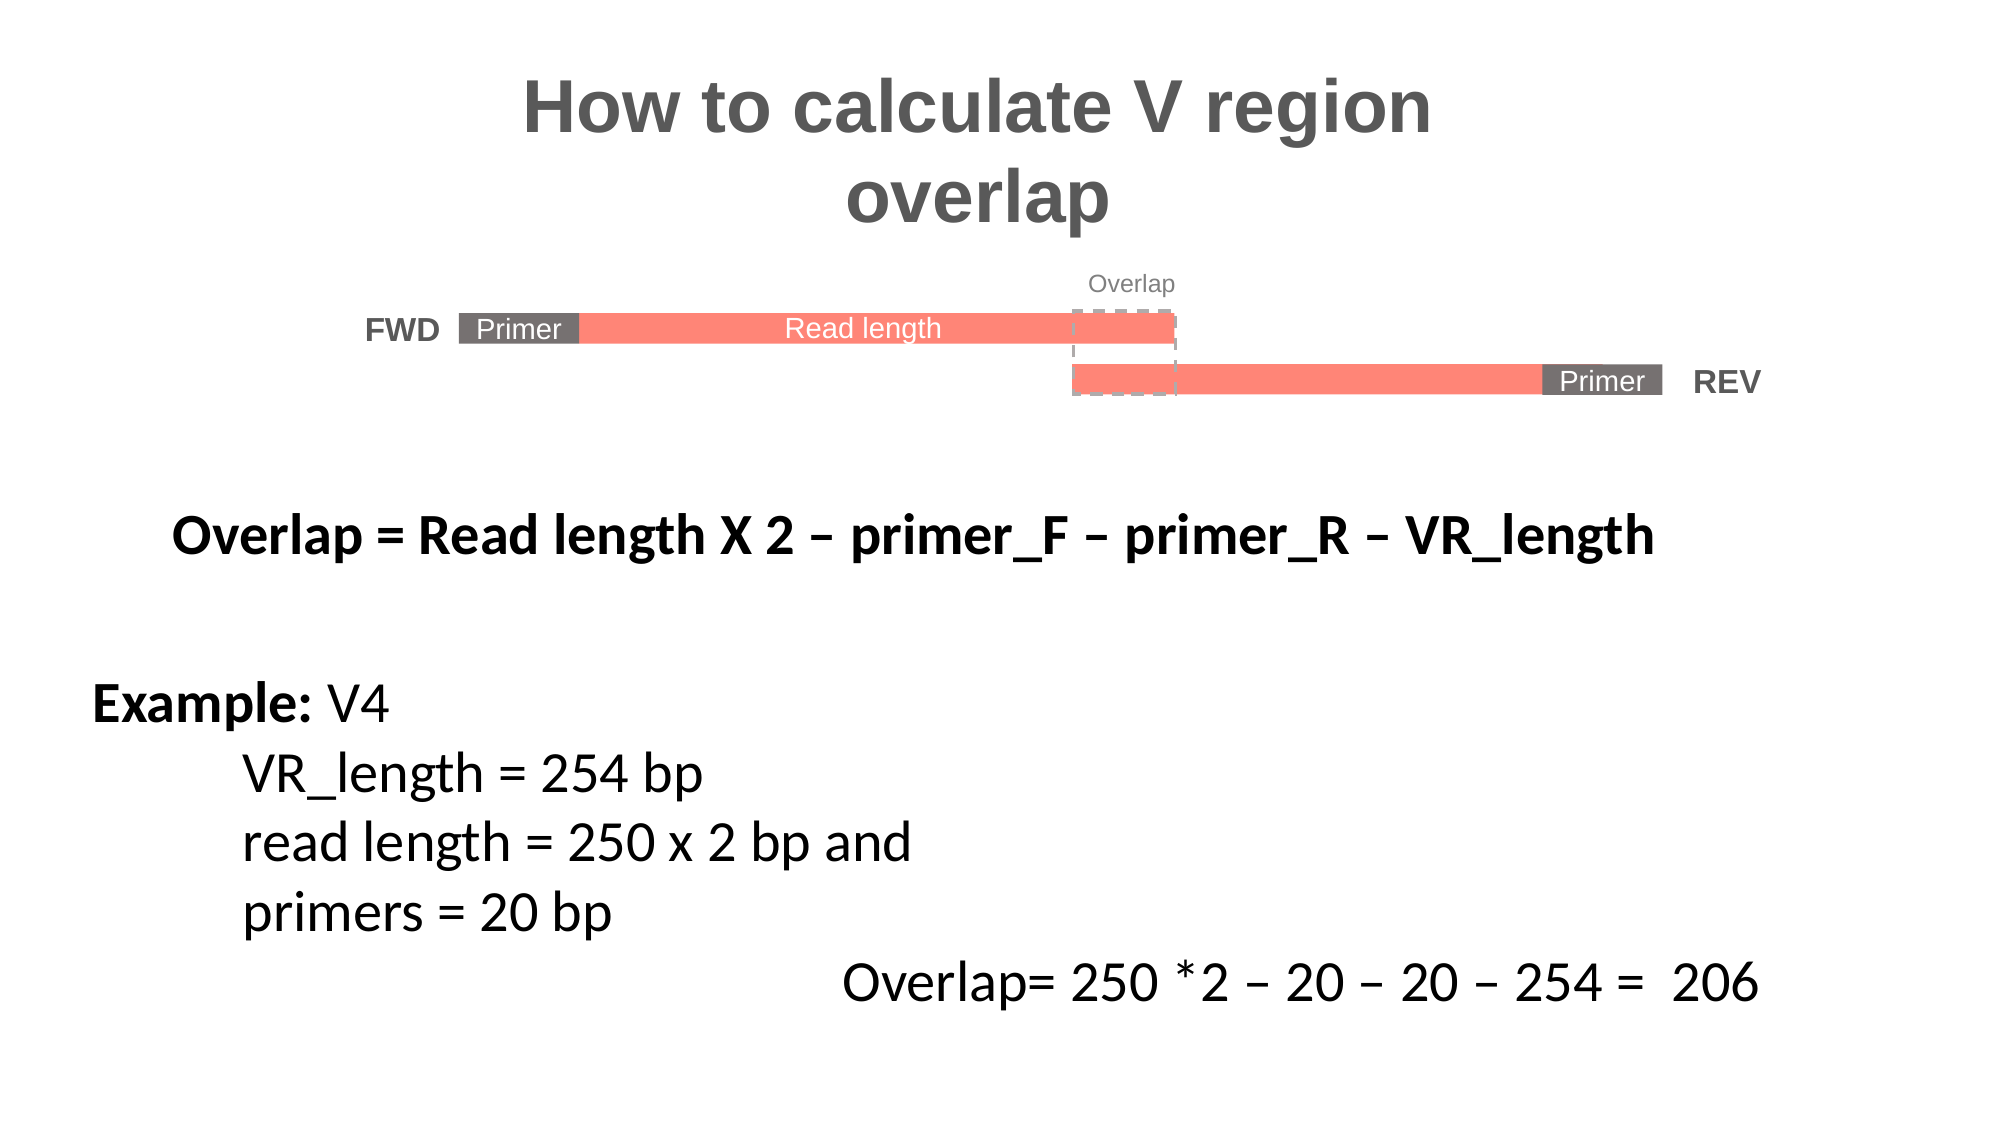

How to calculate V region overlap
Overlap
FWD
Read length

Primer

REV

Primer
Overlap = Read length X 2 – primer_F – primer_R – VR_length
Example: V4
	VR_length = 254 bp
	read length = 250 x 2 bp and
	primers = 20 bp
					Overlap= 250 *2 – 20 – 20 – 254 =  206